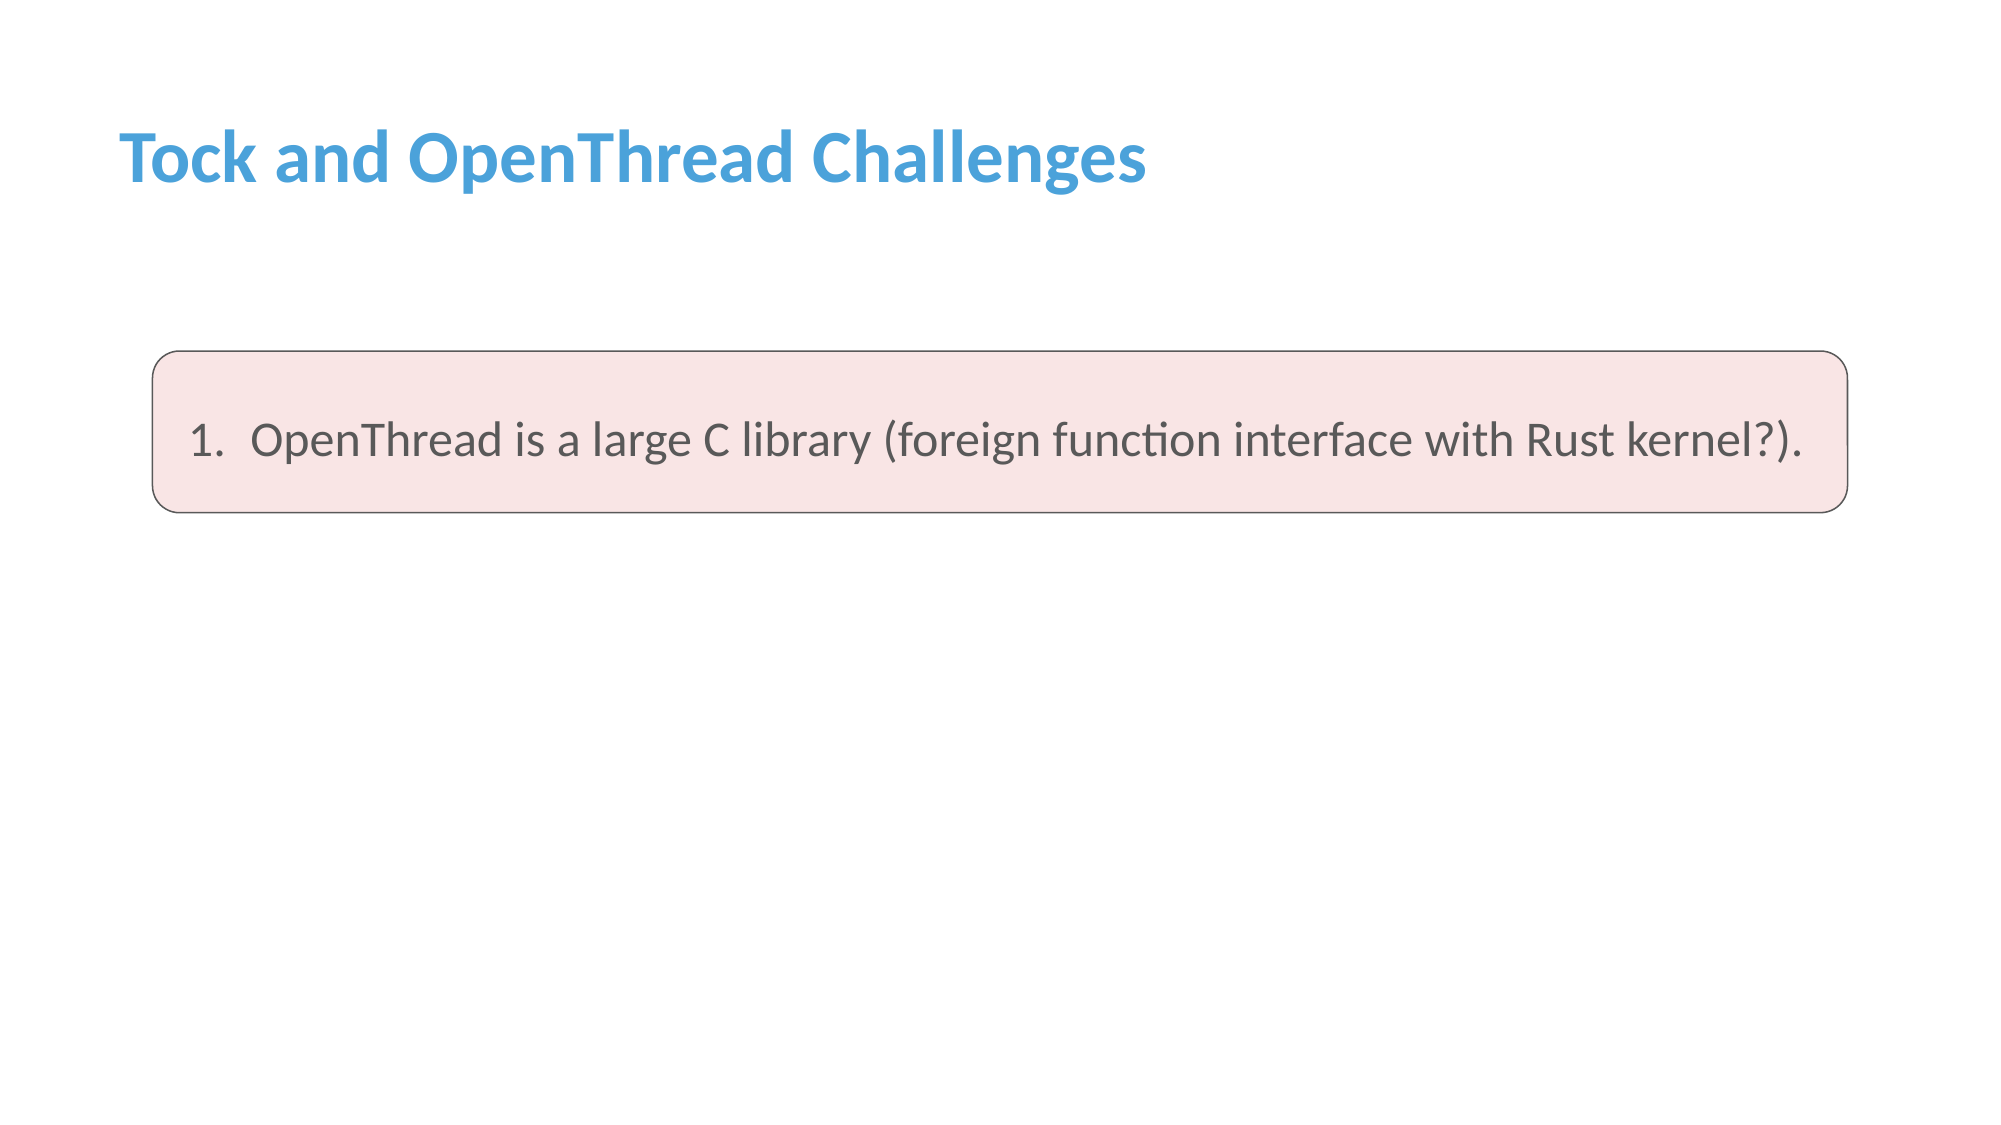

Tock and OpenThread Challenges
OpenThread is a large C library (foreign function interface with Rust kernel?).